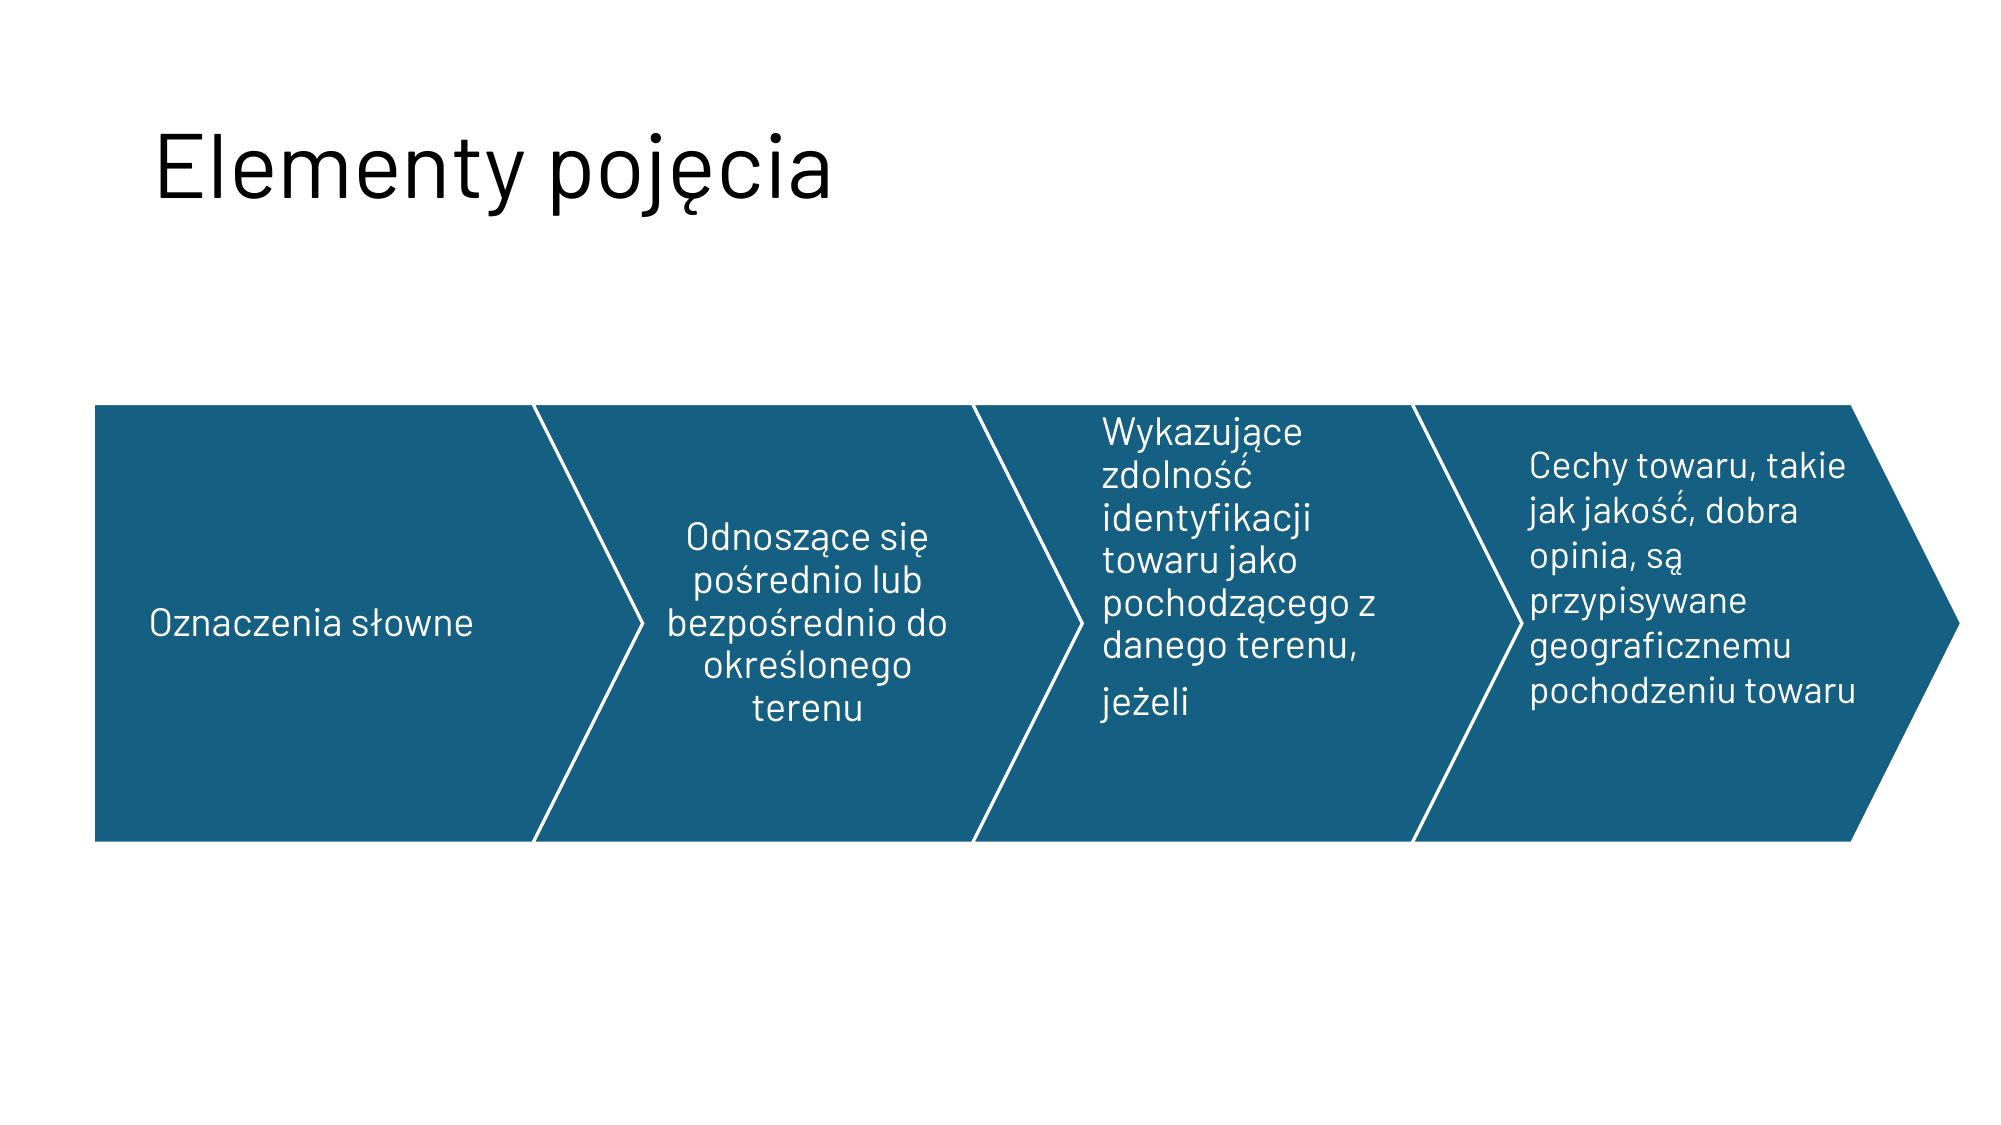

# Elementy pojęcia
Oznaczenia słowne
Odnoszące się pośrednio lub bezpośrednio do określonego terenu
Wykazujące zdolność́ identyfikacji towaru jako pochodzącego z danego terenu,
jeżeli

Cechy towaru, takie jak jakość́, dobra opinia, są̨ przypisywane geograficznemu
pochodzeniu towaru